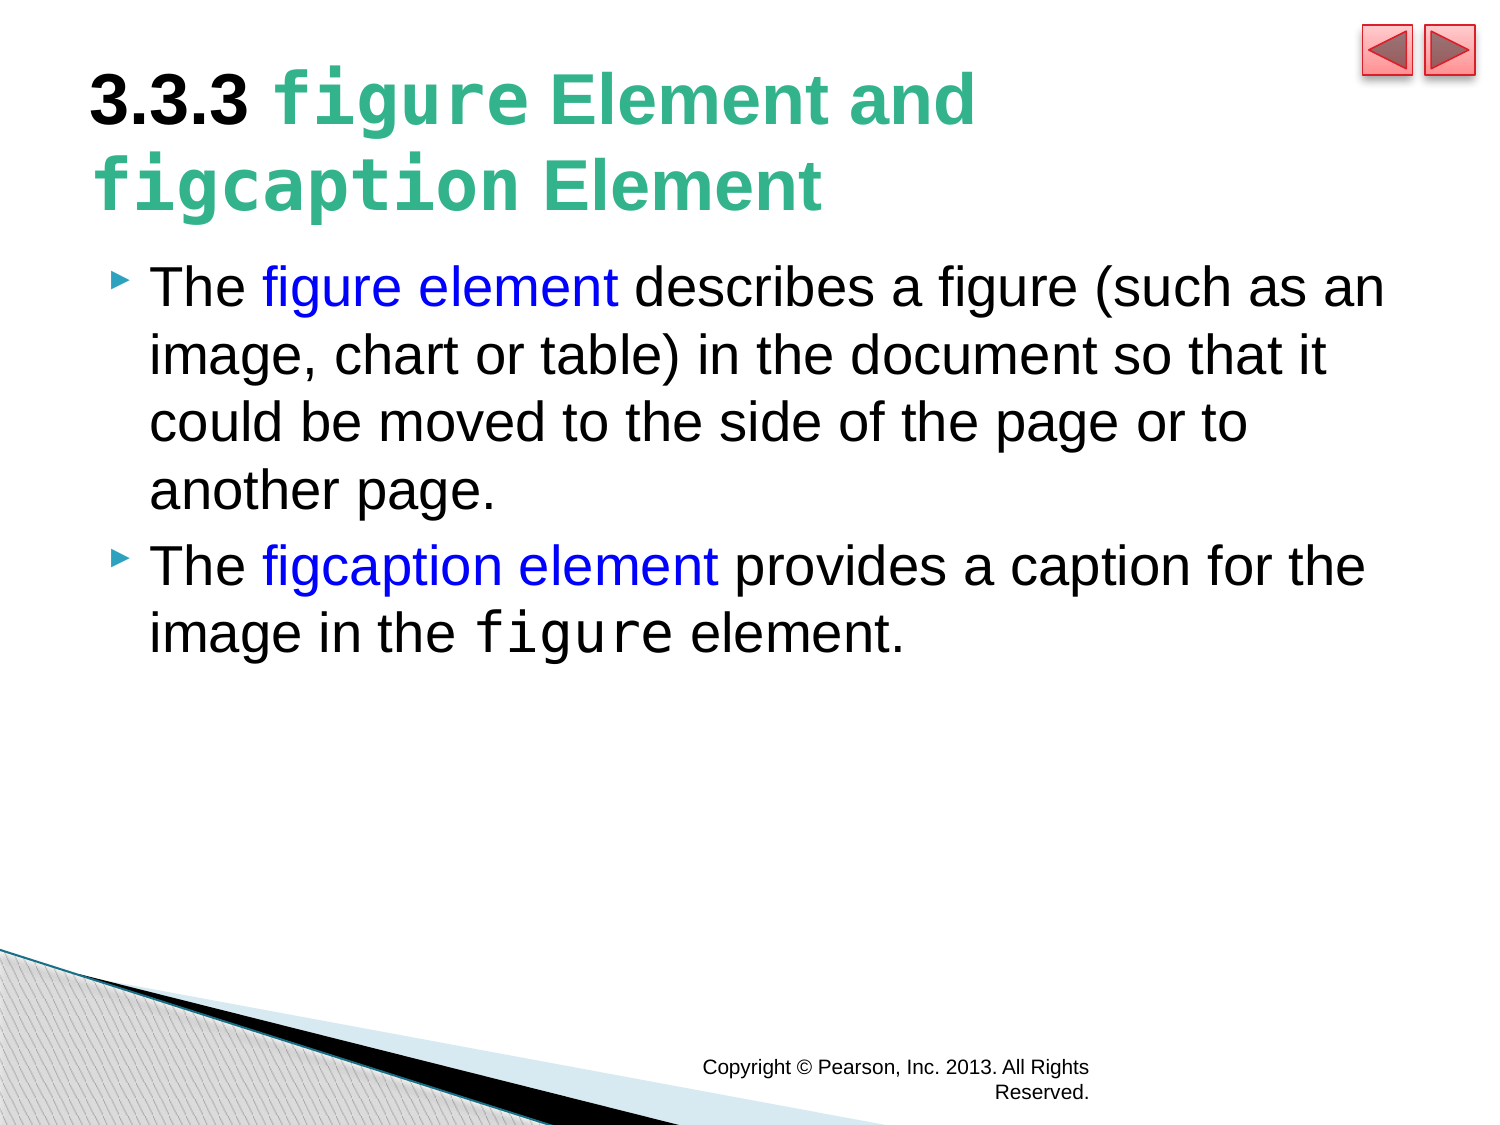

# 3.3.3 figure Element and figcaption Element
The figure element describes a figure (such as an image, chart or table) in the document so that it could be moved to the side of the page or to another page.
The figcaption element provides a caption for the image in the figure element.
Copyright © Pearson, Inc. 2013. All Rights Reserved.